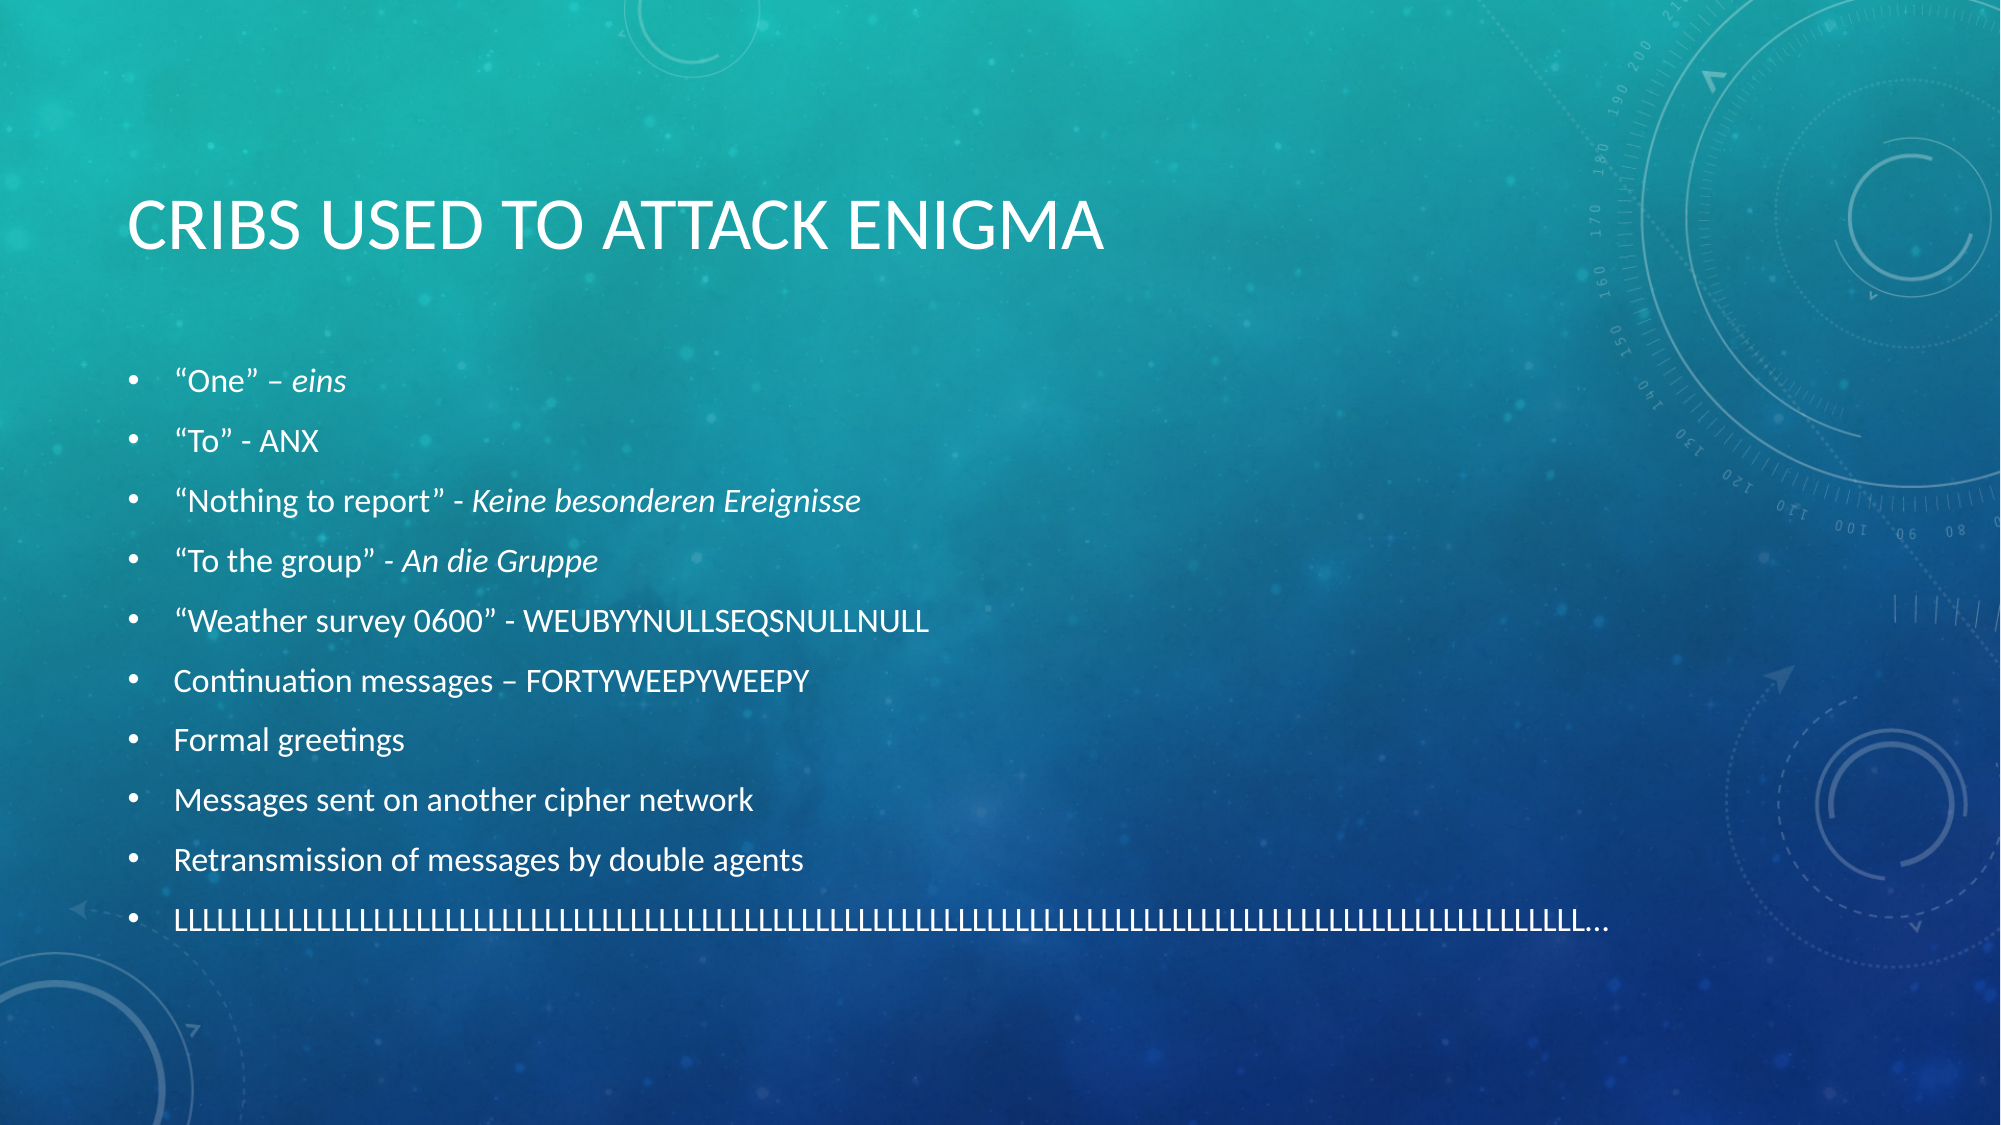

# Cribs Used to Attack Enigma
“One” – eins
“To” - ANX
“Nothing to report” - Keine besonderen Ereignisse
“To the group” - An die Gruppe
“Weather survey 0600” - WEUBYYNULLSEQSNULLNULL
Continuation messages – FORTYWEEPYWEEPY
Formal greetings
Messages sent on another cipher network
Retransmission of messages by double agents
LLLLLLLLLLLLLLLLLLLLLLLLLLLLLLLLLLLLLLLLLLLLLLLLLLLLLLLLLLLLLLLLLLLLLLLLLLLLLLLLLLLLLLLLLLLLLLLLLLL…